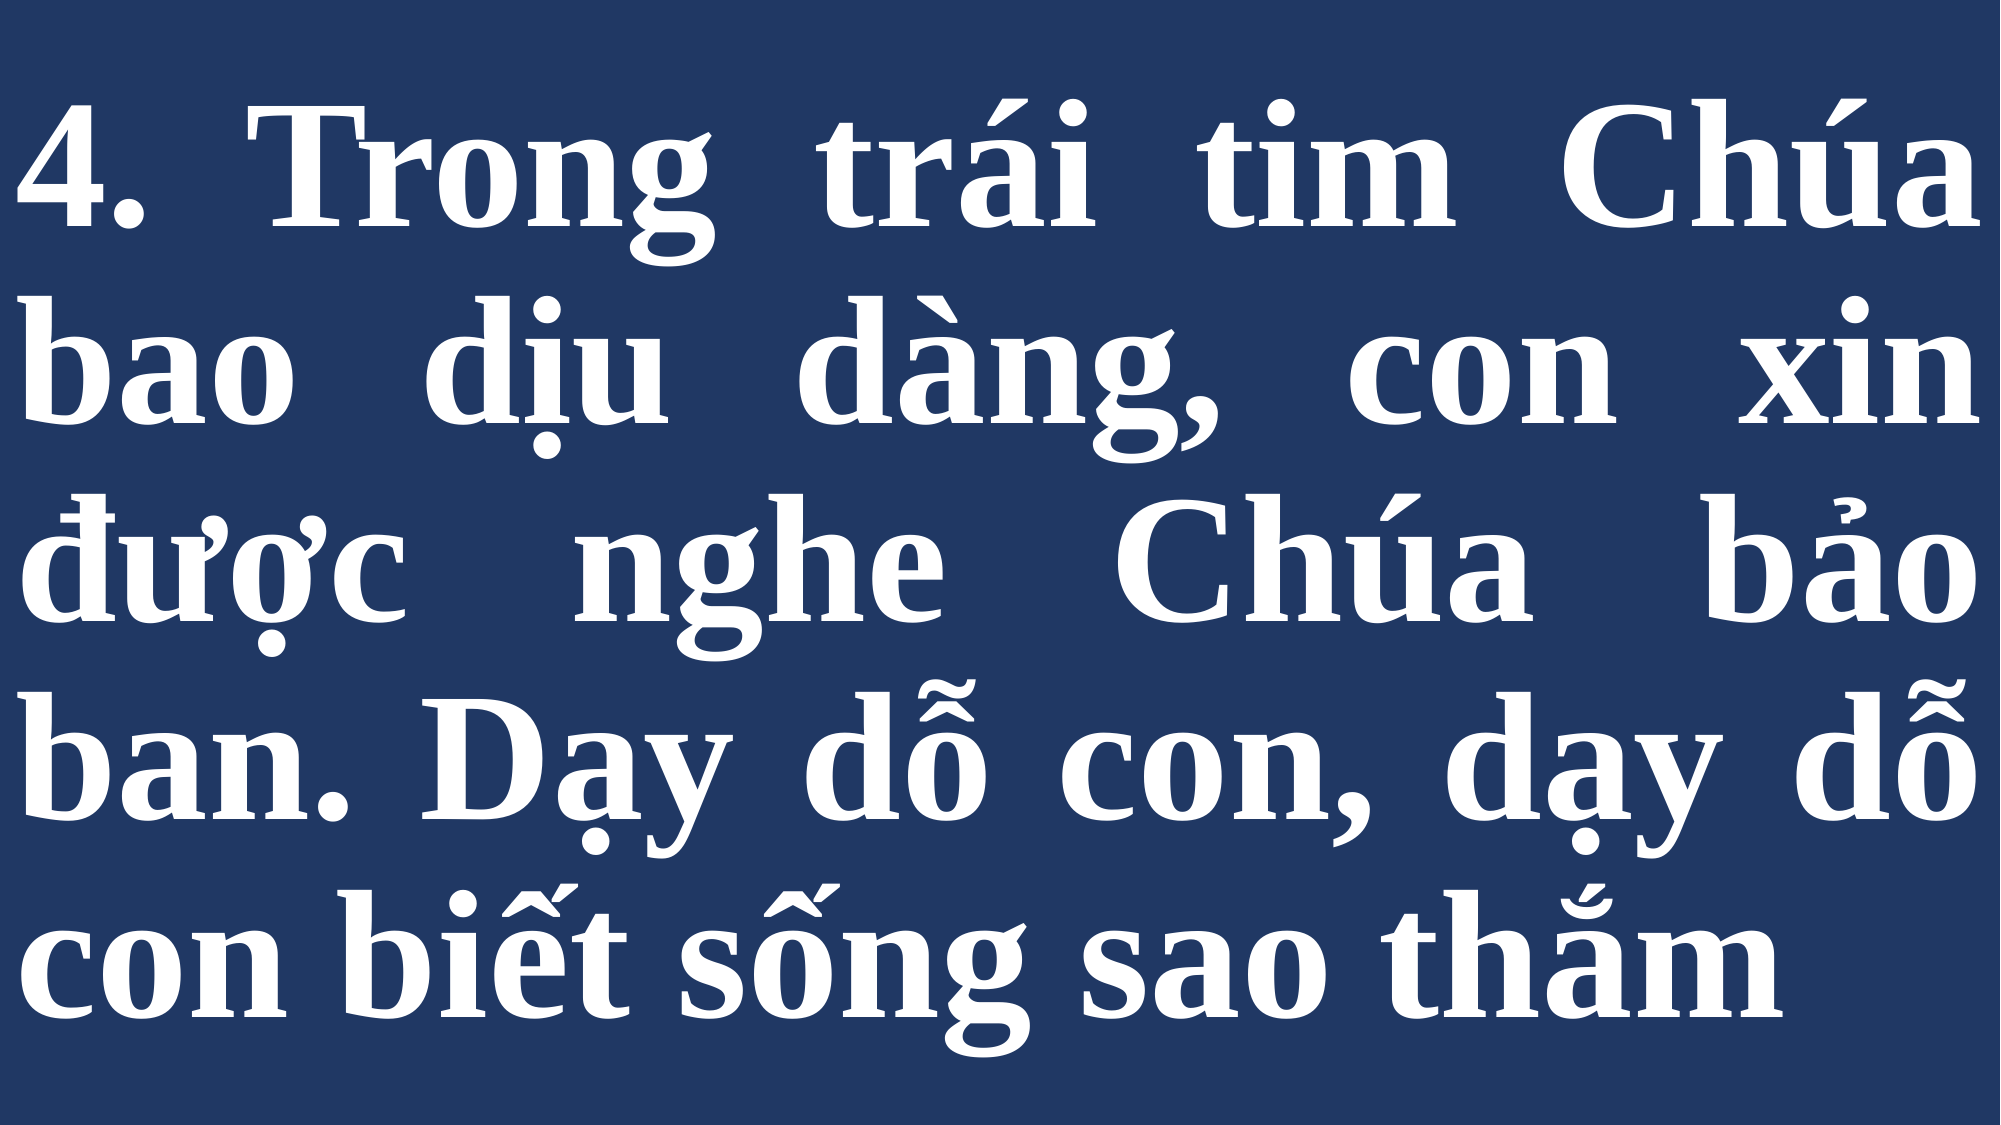

# 4. Trong trái tim Chúa bao dịu dàng, con xin được nghe Chúa bảo ban. Dạy dỗ con, dạy dỗ con biết sống sao thắm